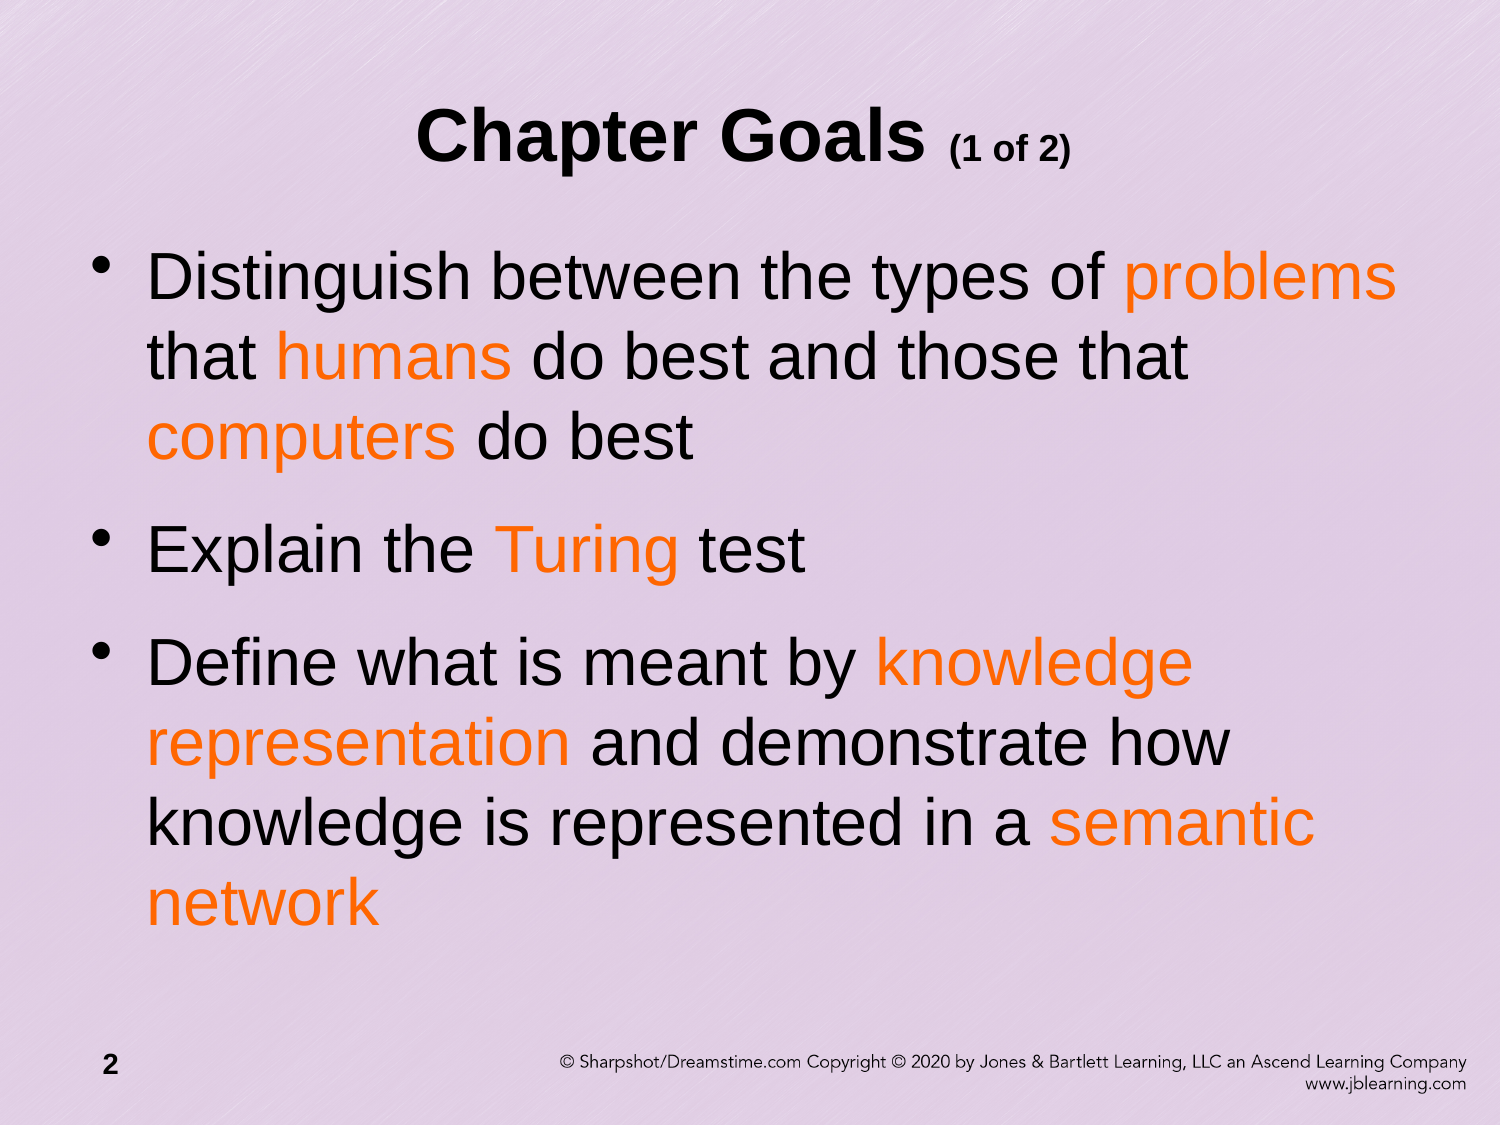

# Chapter Goals (1 of 2)
Distinguish between the types of problems that humans do best and those that computers do best
Explain the Turing test
Define what is meant by knowledge representation and demonstrate how knowledge is represented in a semantic network
2